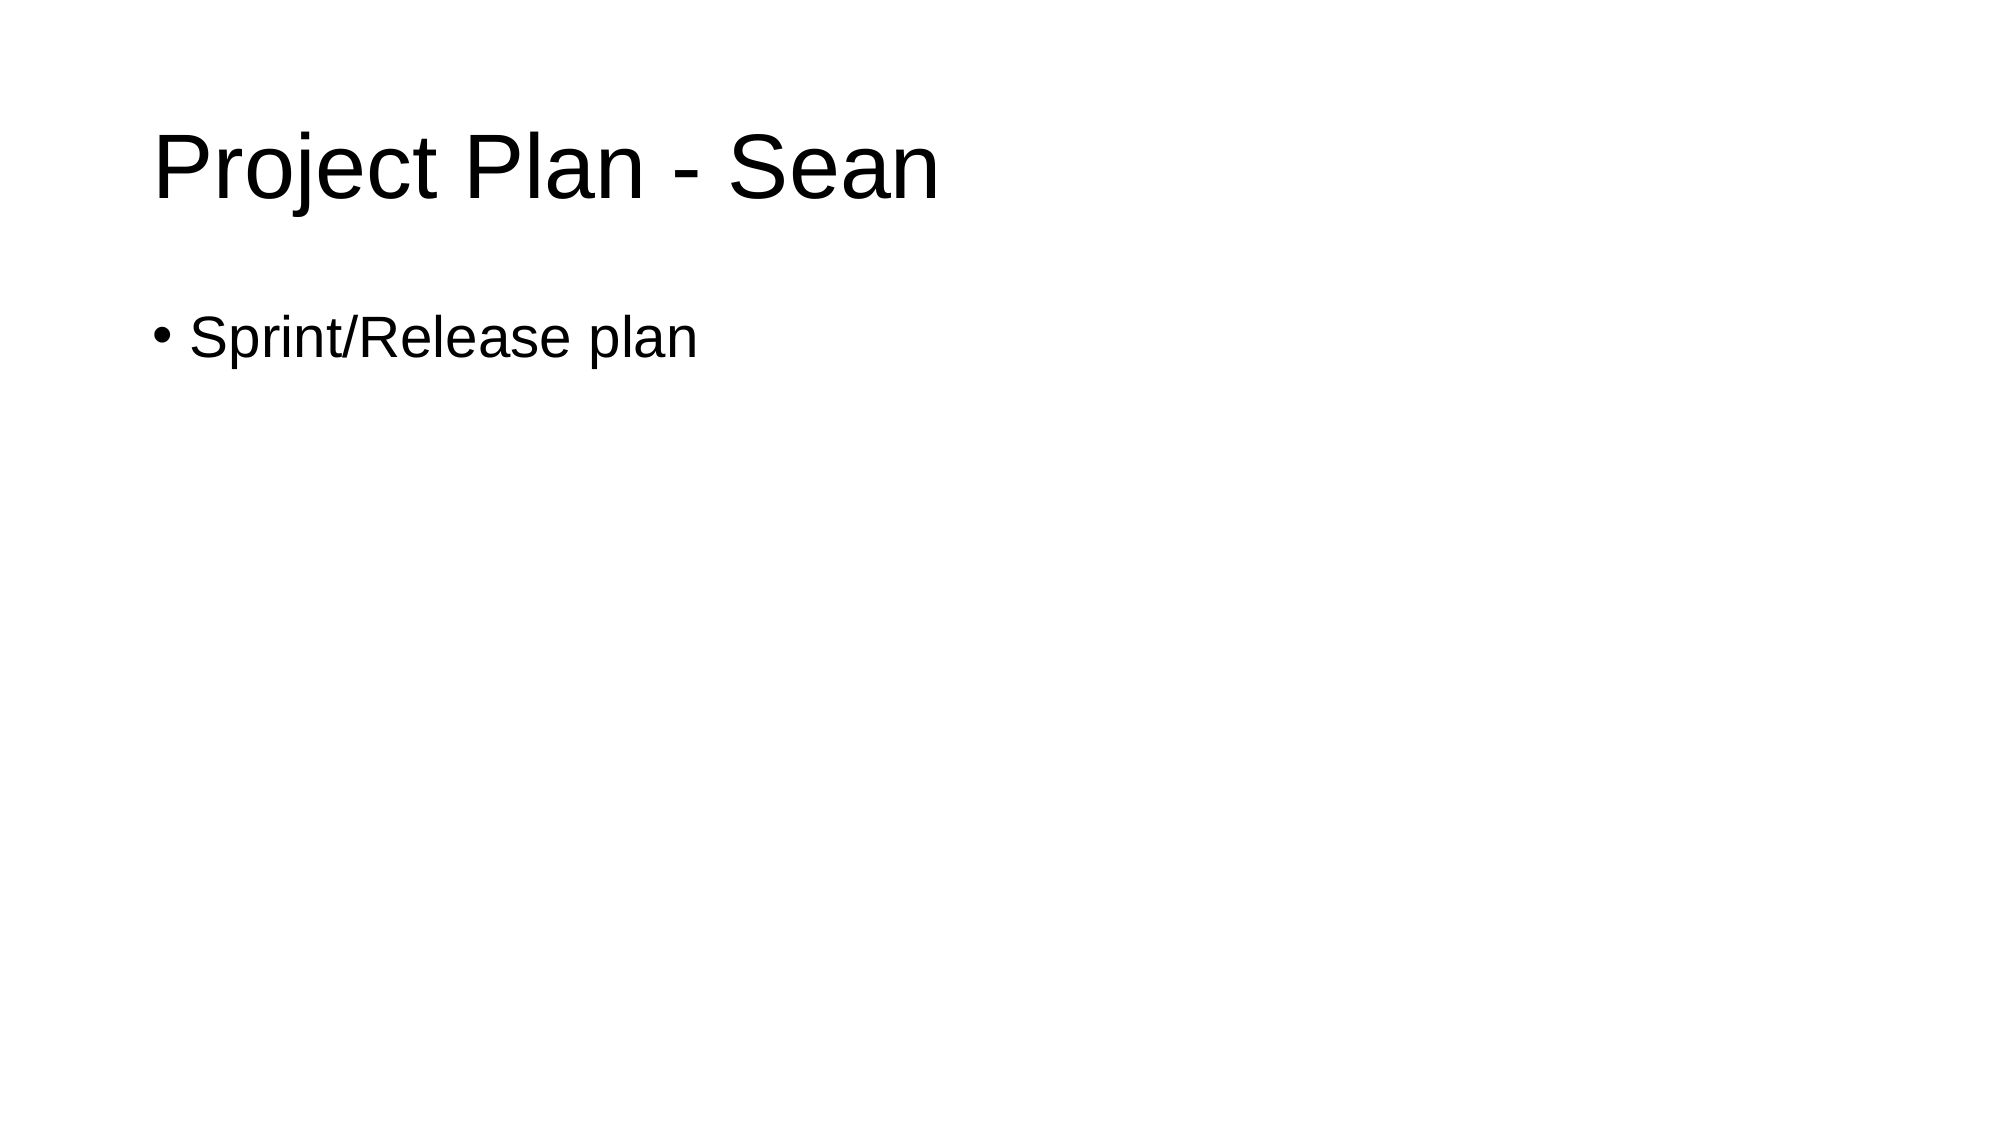

# Project Plan - Sean
Sprint/Release plan